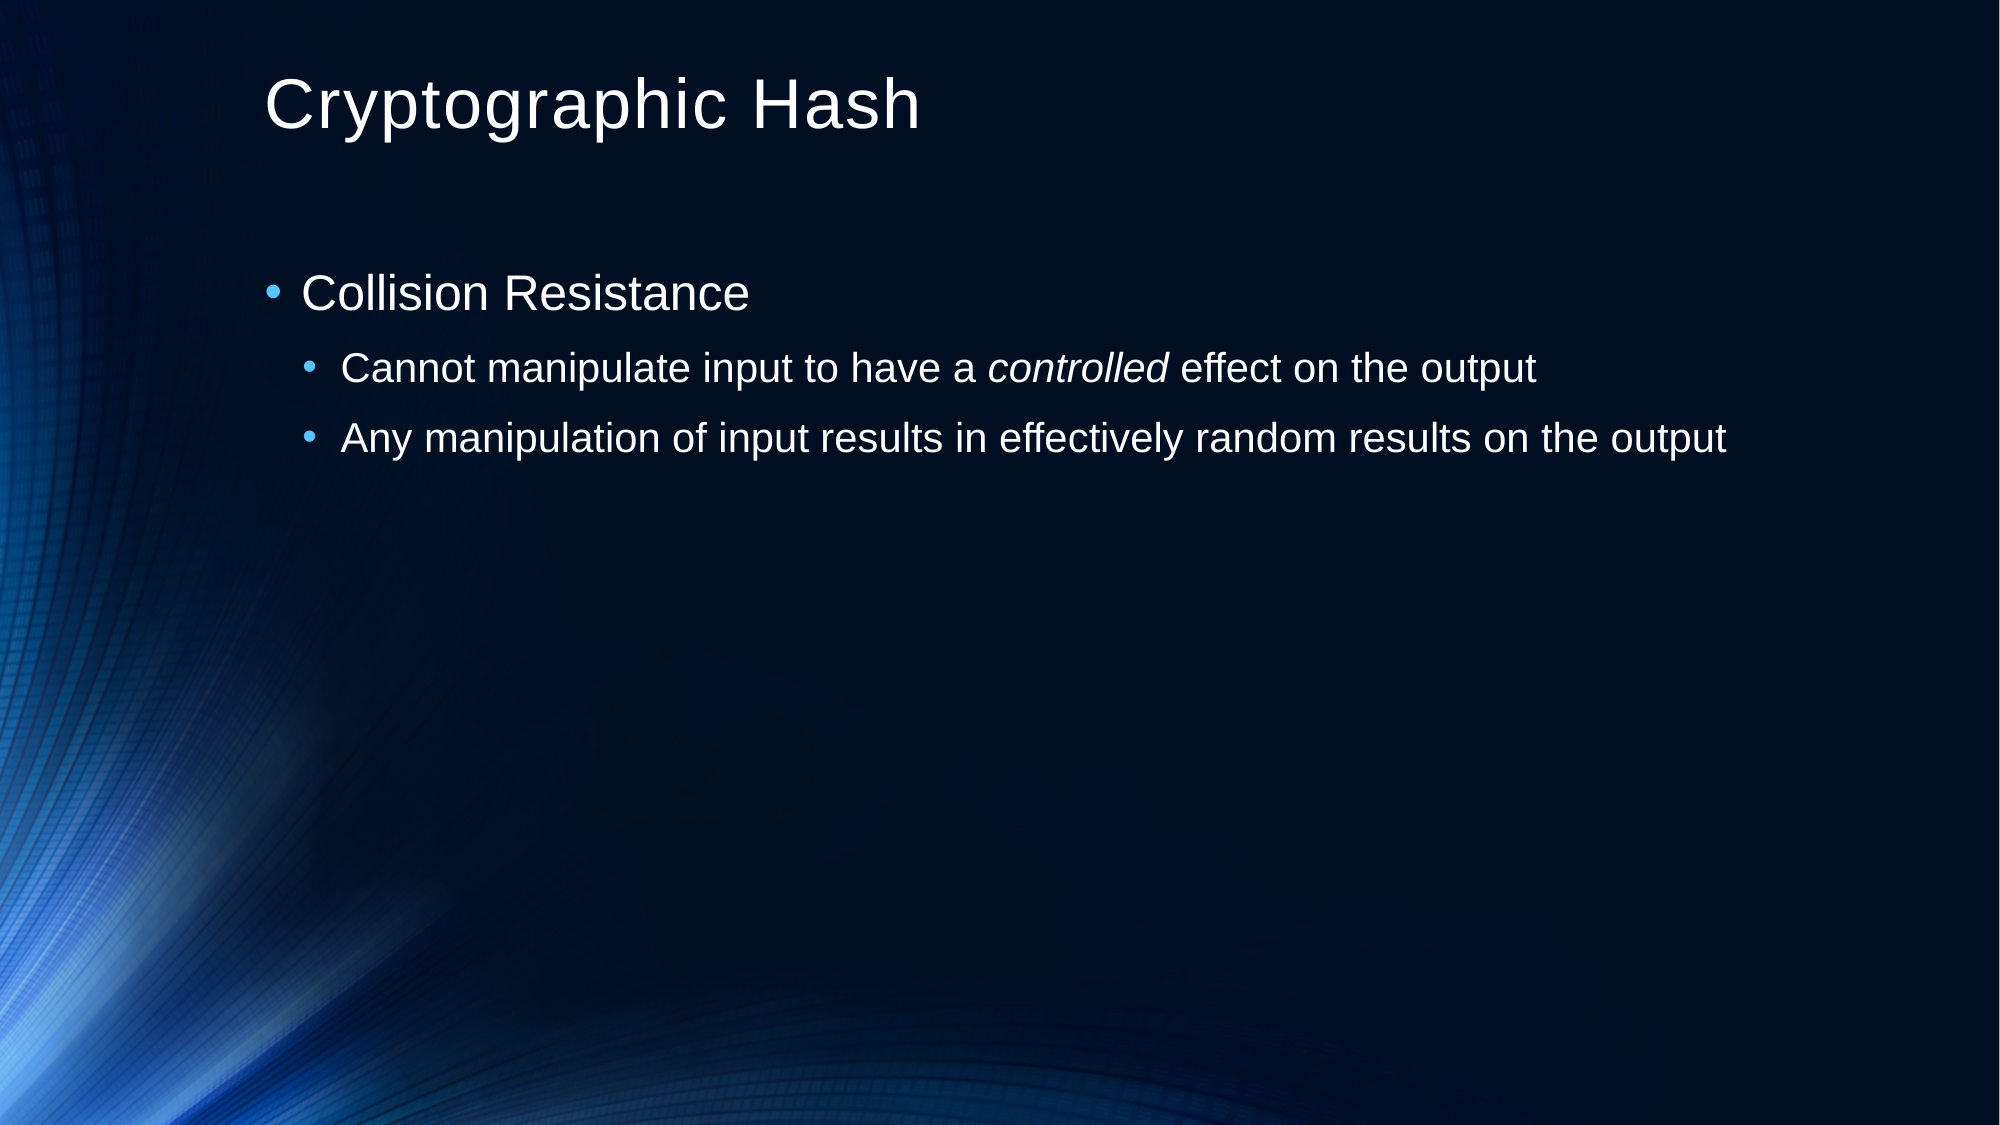

# Cryptographic Hash

Collision Resistance
Cannot manipulate input to have a controlled effect on the output
Any manipulation of input results in effectively random results on the output